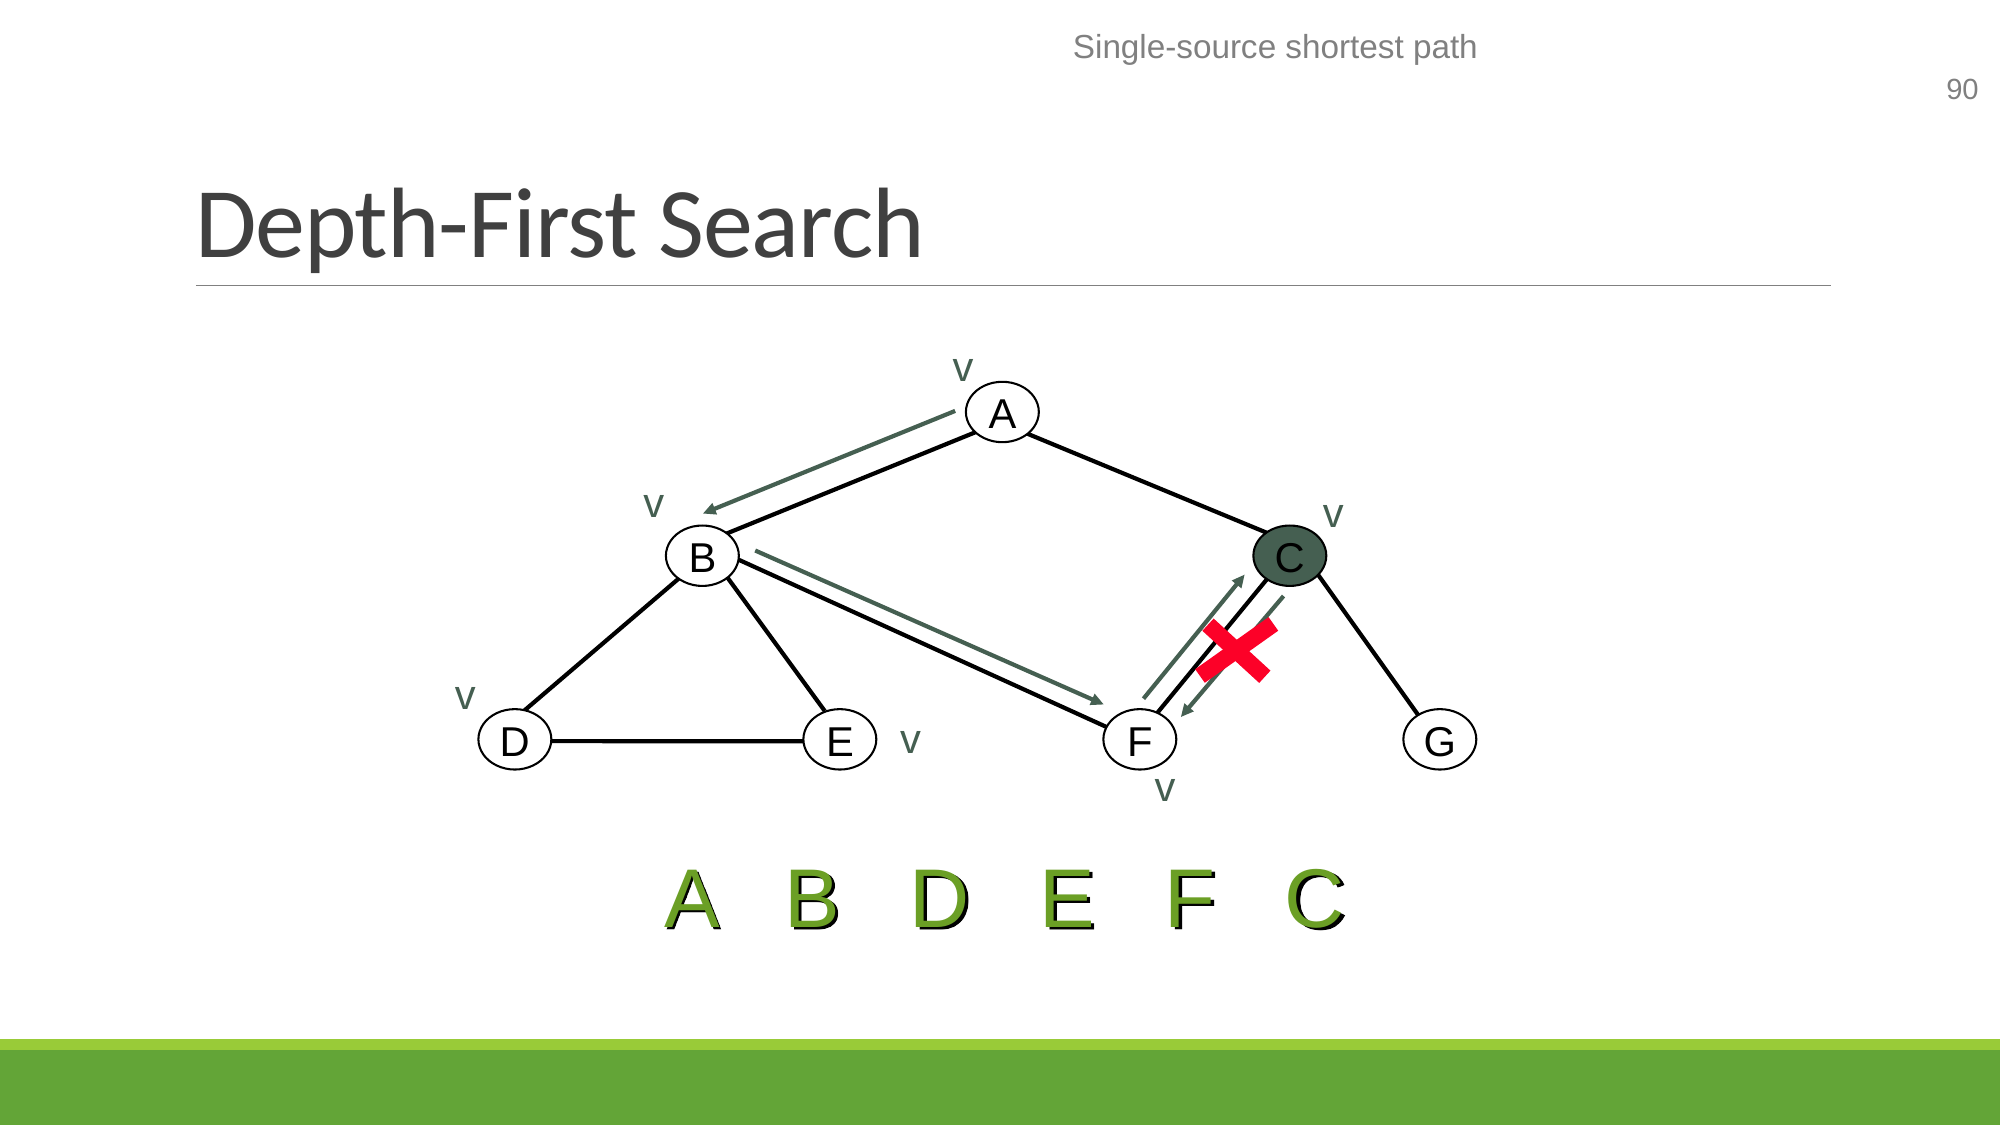

# Depth-First Search

v
A

v
v
B
C

v
v
D
E
F
G

v
A   B   D   E   F   C